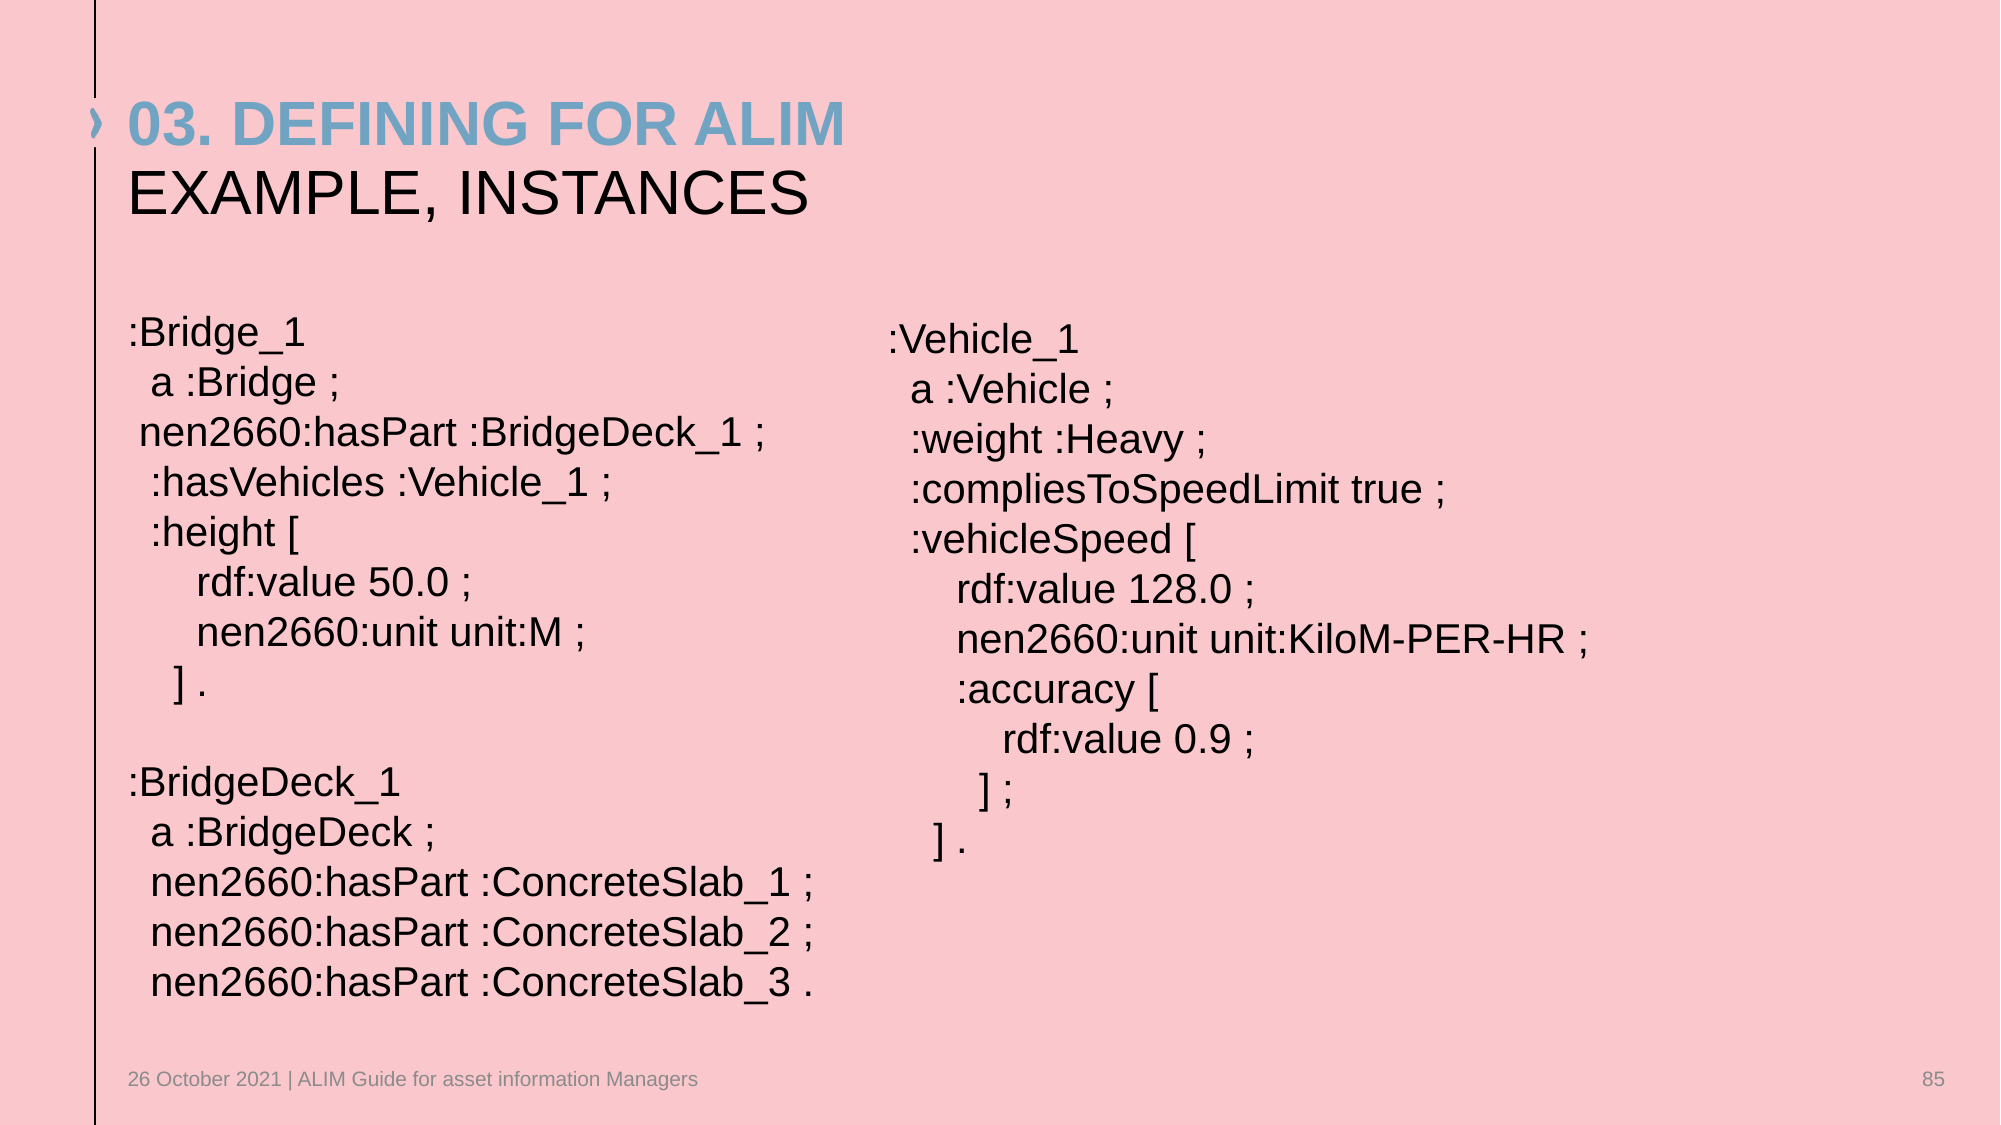

# 03. Defining for alim
Example, instances
:Bridge_1
  a :Bridge ;
 nen2660:hasPart :BridgeDeck_1 ;
  :hasVehicles :Vehicle_1 ;
  :height [
      rdf:value 50.0 ;
      nen2660:unit unit:M ;
    ] .

:BridgeDeck_1
  a :BridgeDeck ;
  nen2660:hasPart :ConcreteSlab_1 ;
  nen2660:hasPart :ConcreteSlab_2 ;
  nen2660:hasPart :ConcreteSlab_3 .

:Vehicle_1
  a :Vehicle ;
  :weight :Heavy ;
  :compliesToSpeedLimit true ;
  :vehicleSpeed [
      rdf:value 128.0 ;
      nen2660:unit unit:KiloM-PER-HR ;
      :accuracy [
          rdf:value 0.9 ;
        ] ;
    ] .
26 October 2021 | ALIM Guide for asset information Managers

85